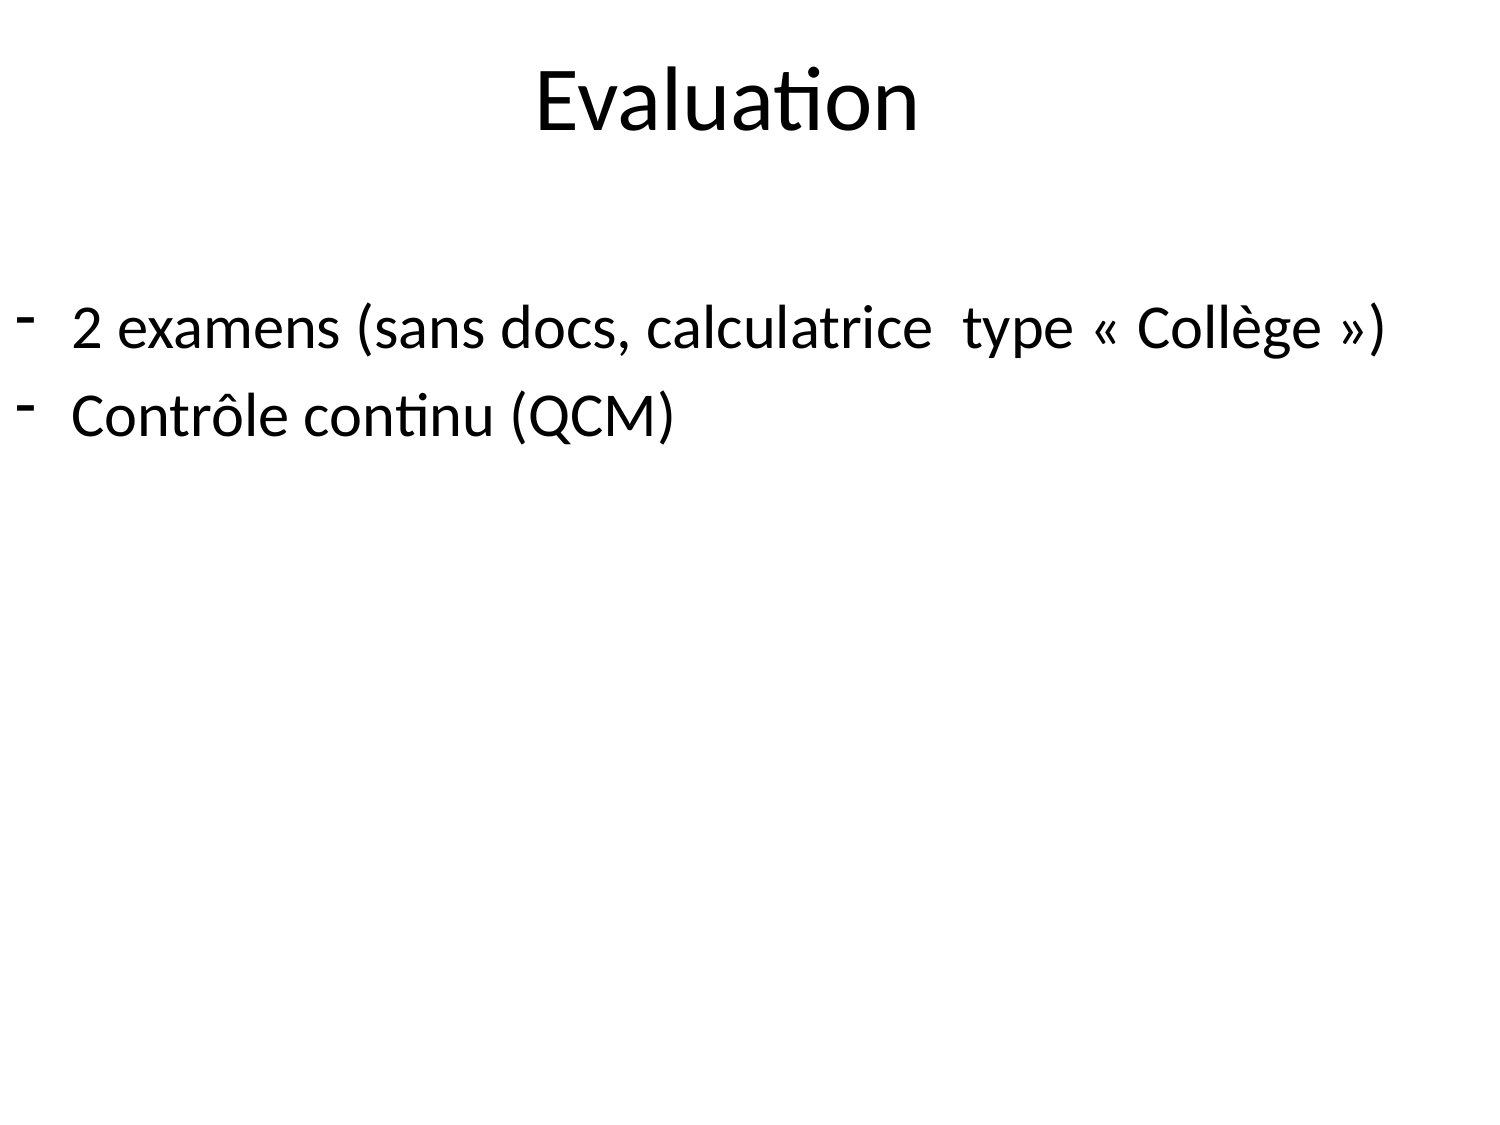

Evaluation
2 examens (sans docs, calculatrice  type « Collège »)
Contrôle continu (QCM)